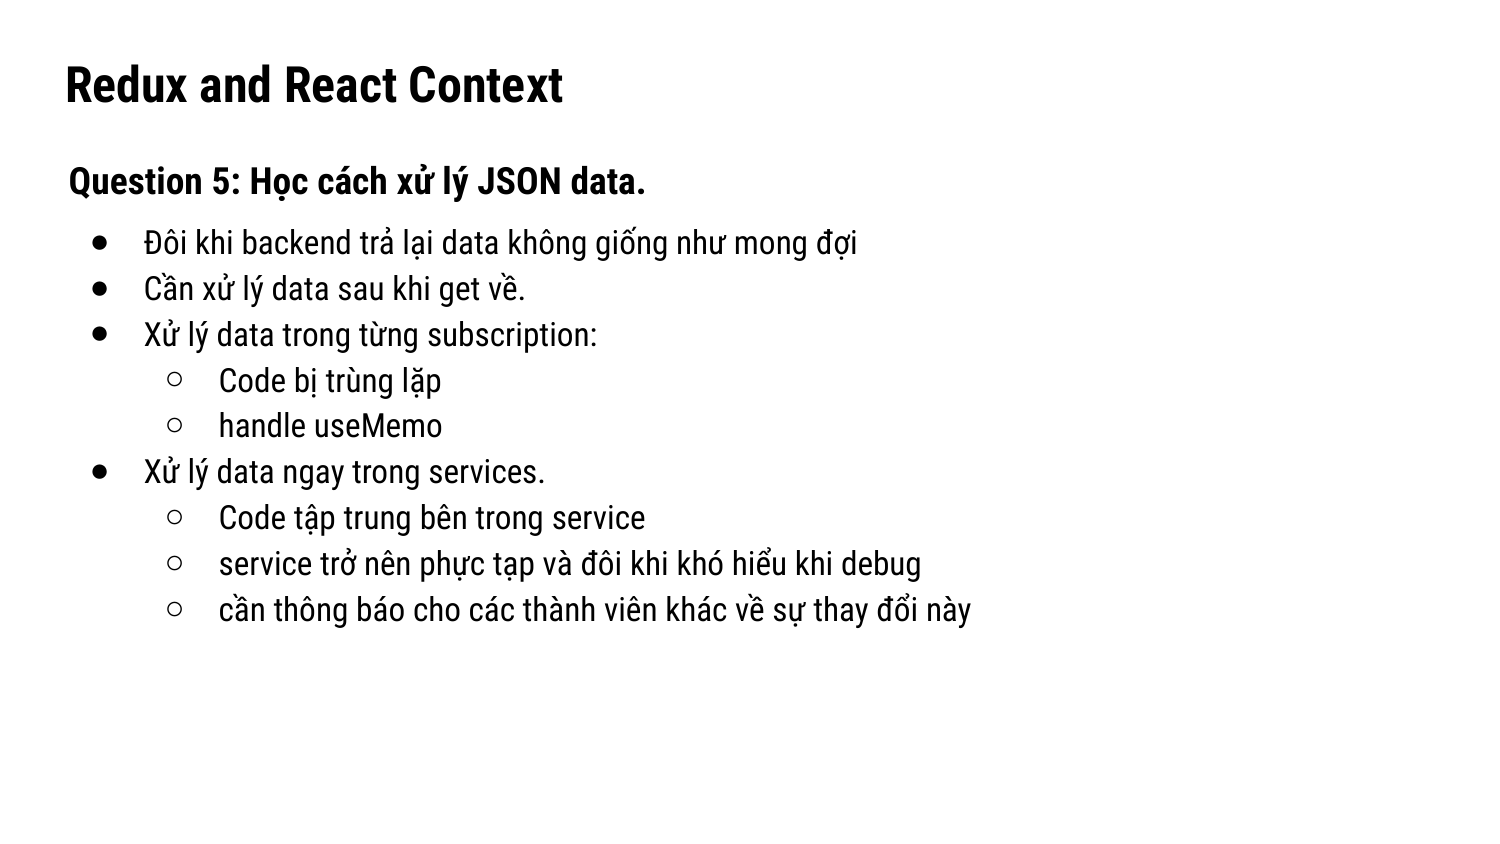

# Redux and React Context
Question 5: Học cách xử lý JSON data.
Đôi khi backend trả lại data không giống như mong đợi
Cần xử lý data sau khi get về.
Xử lý data trong từng subscription:
Code bị trùng lặp
handle useMemo
Xử lý data ngay trong services.
Code tập trung bên trong service
service trở nên phực tạp và đôi khi khó hiểu khi debug
cần thông báo cho các thành viên khác về sự thay đổi này